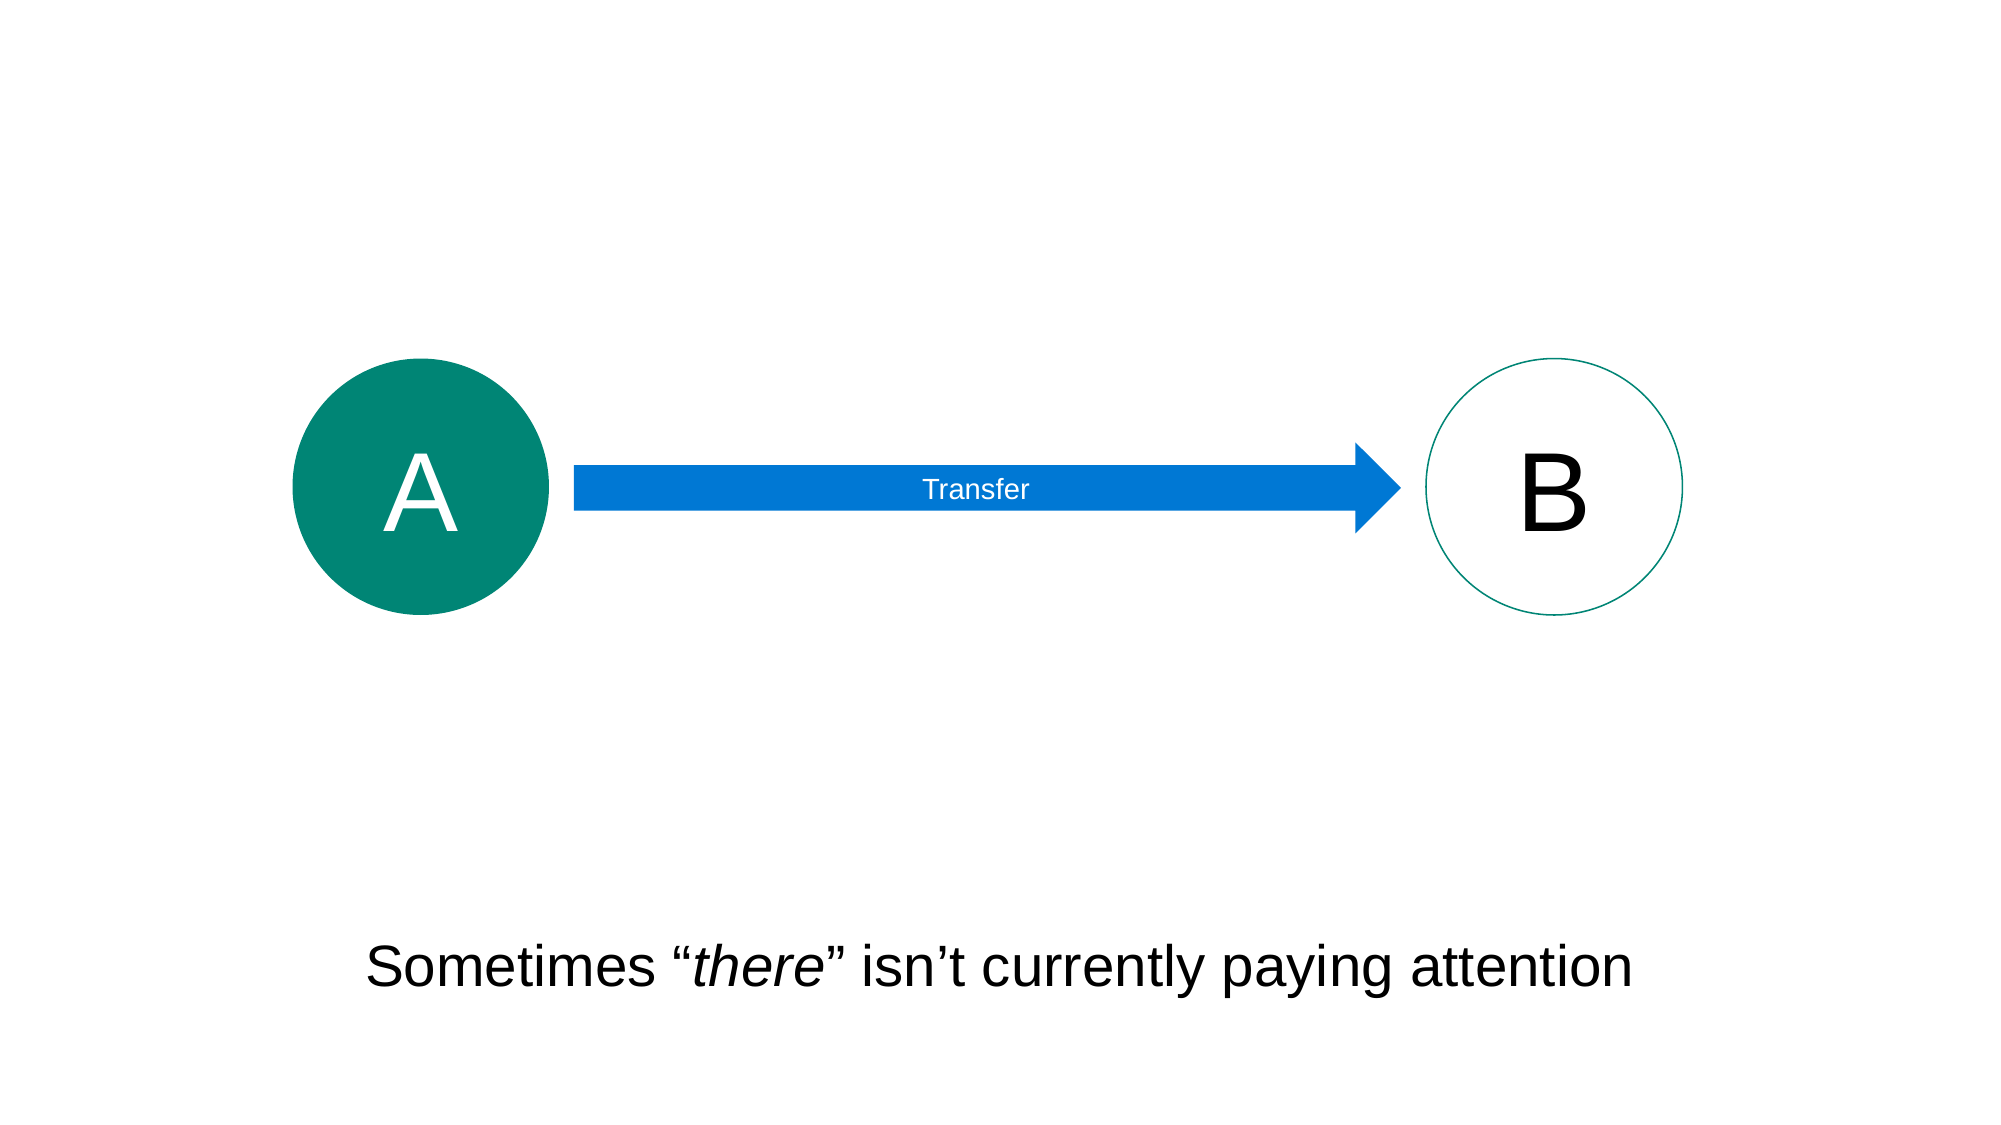

#
A
B
Transfer
Sometimes “there” isn’t currently paying attention